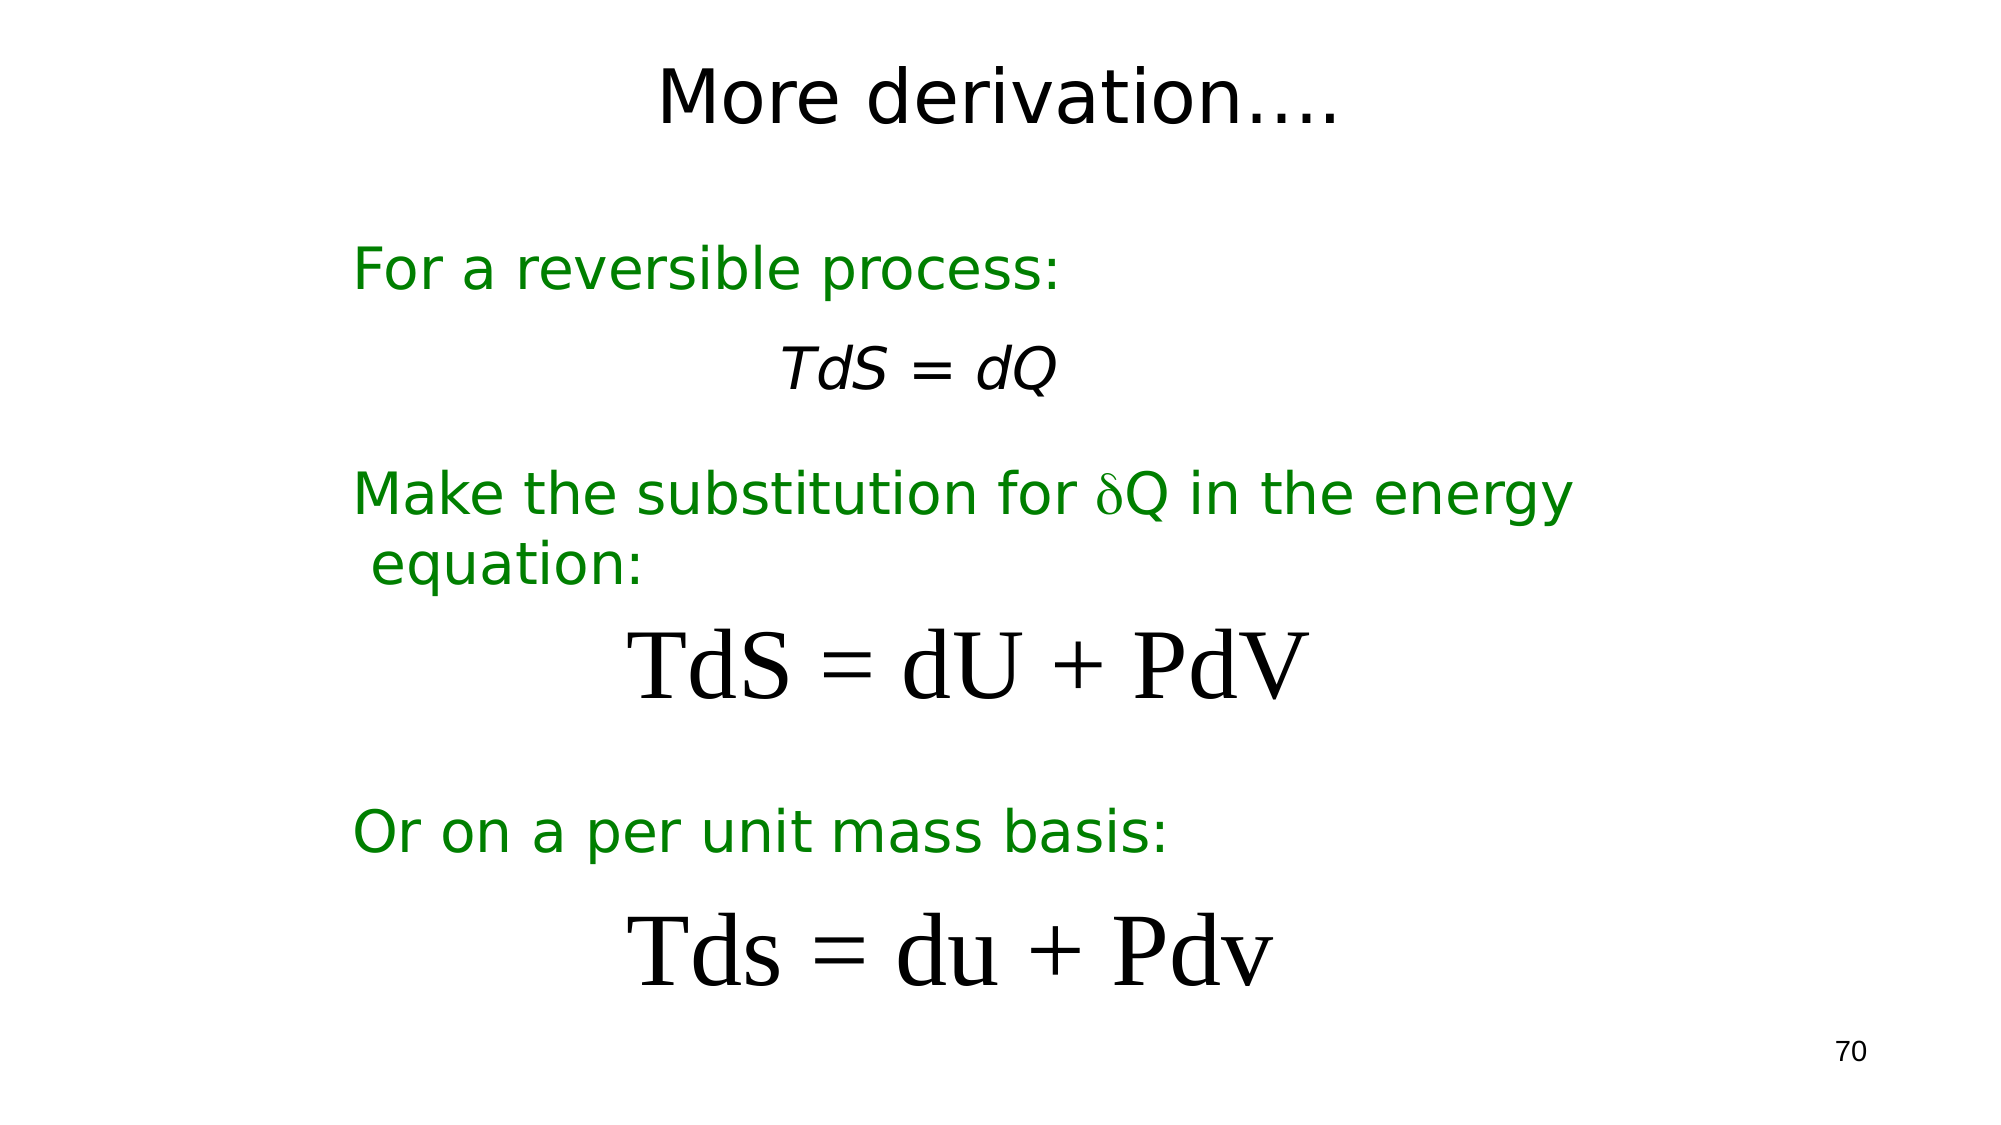

More derivation….

For a reversible process:
TdS = dQ
Make the substitution for δQ in the energy  equation:
TdS = dU + PdV
Or on a per unit mass basis:
Tds = du + Pdv
70